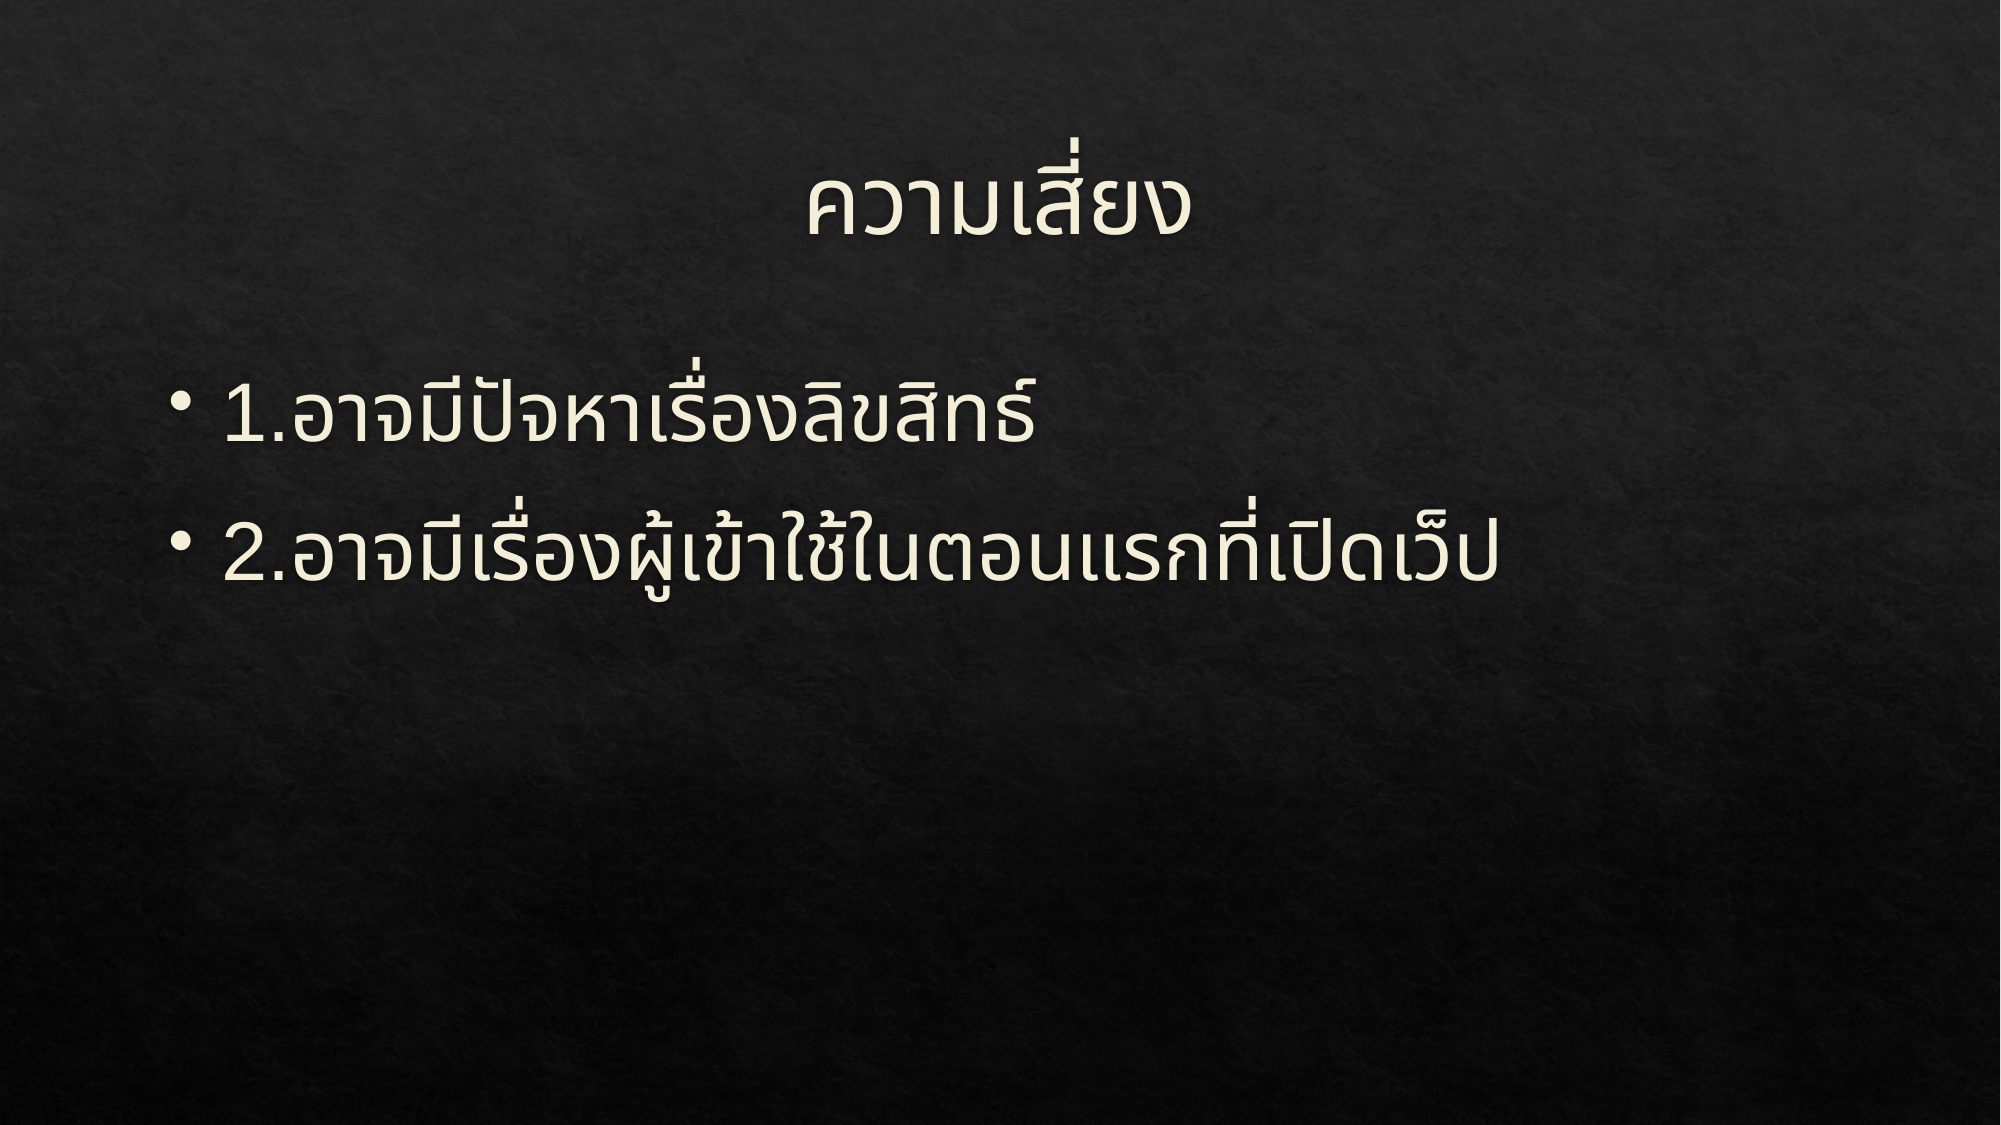

# ความเสี่ยง
1.อาจมีปัจหาเรื่องลิขสิทธ์
2.อาจมีเรื่องผู้เข้าใช้ในตอนแรกที่เปิดเว็ป